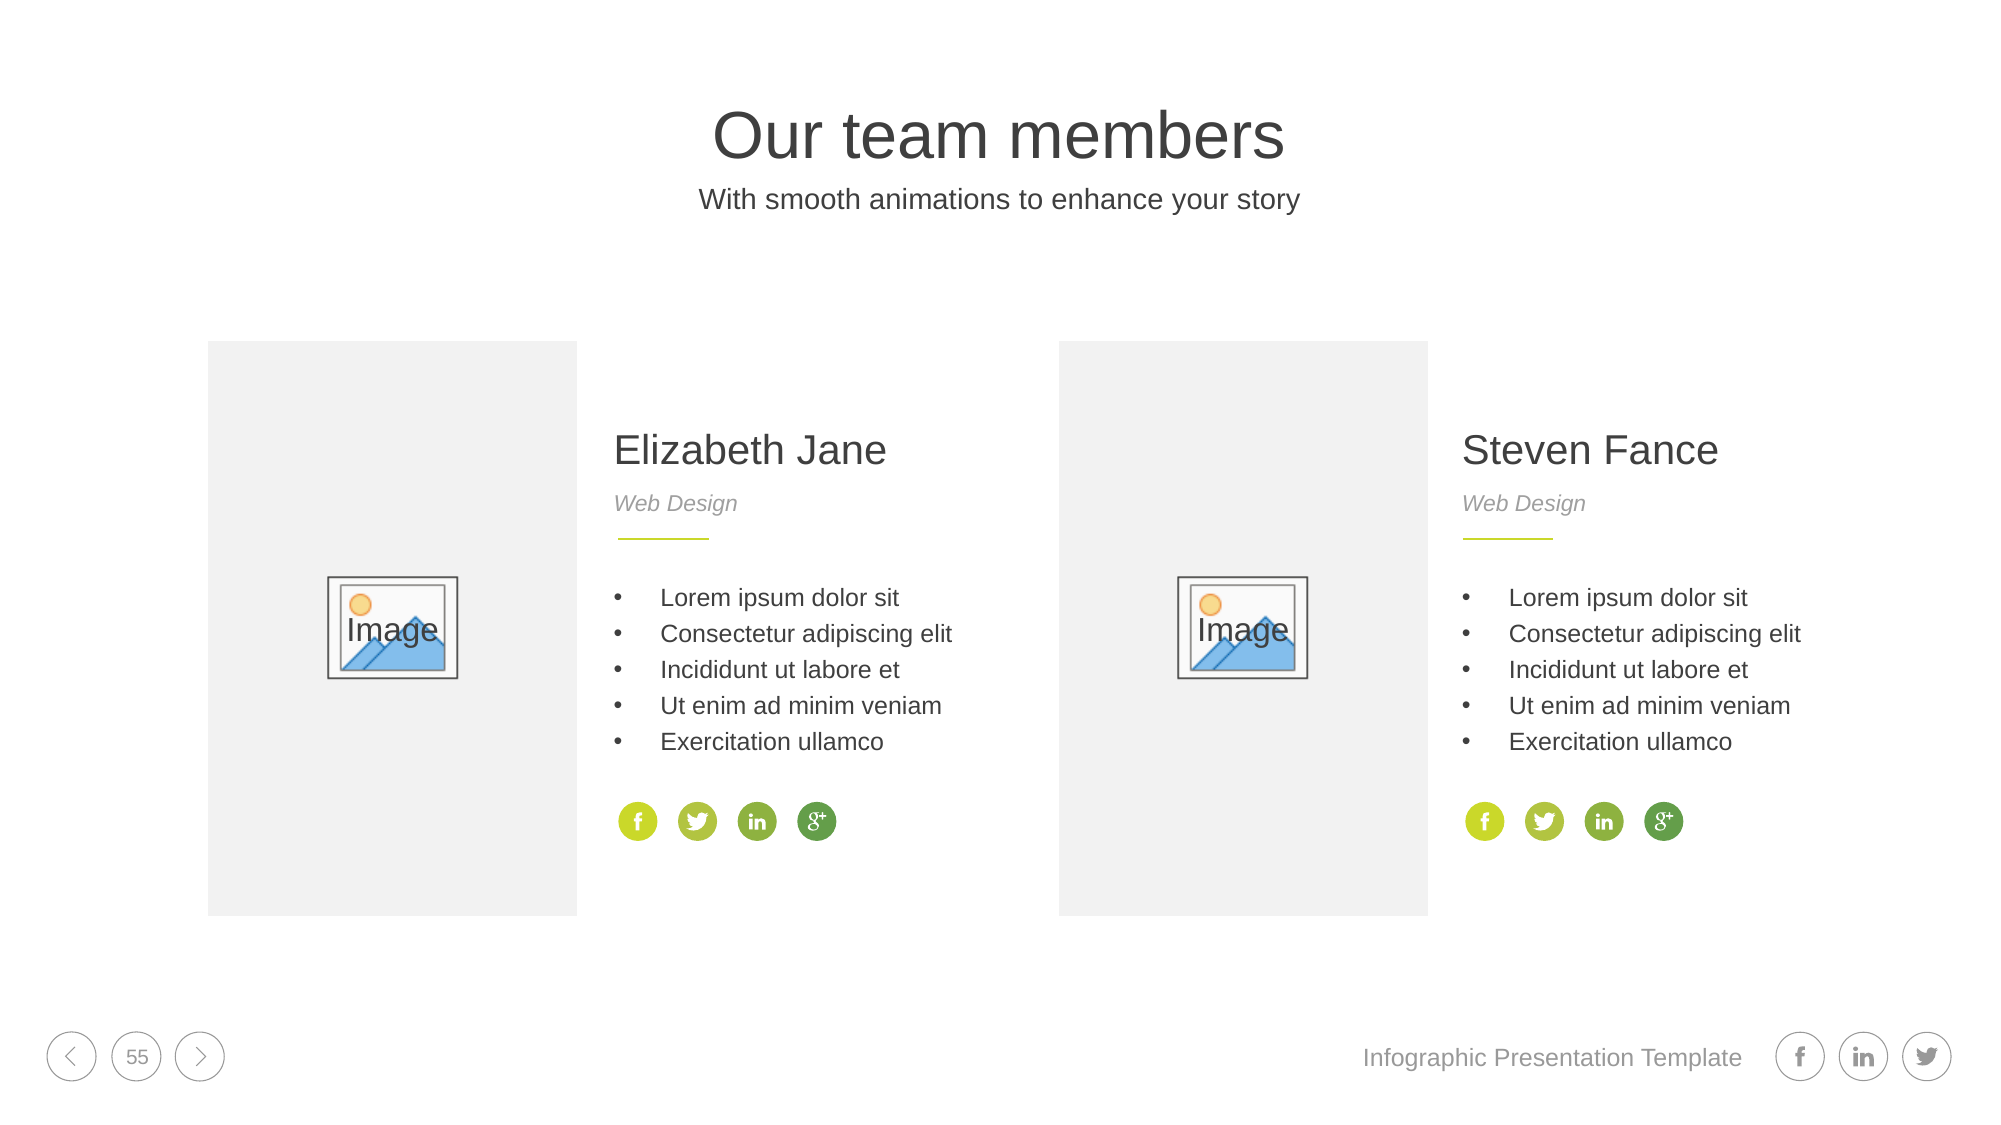

Our team members
With smooth animations to enhance your story

Elizabeth Jane
Steven Fance
Web Design
Web Design
Lorem ipsum dolor sit
Consectetur adipiscing elit
Incididunt ut labore et
Ut enim ad minim veniam
Exercitation ullamco
Lorem ipsum dolor sit
Consectetur adipiscing elit
Incididunt ut labore et
Ut enim ad minim veniam
Exercitation ullamco

55